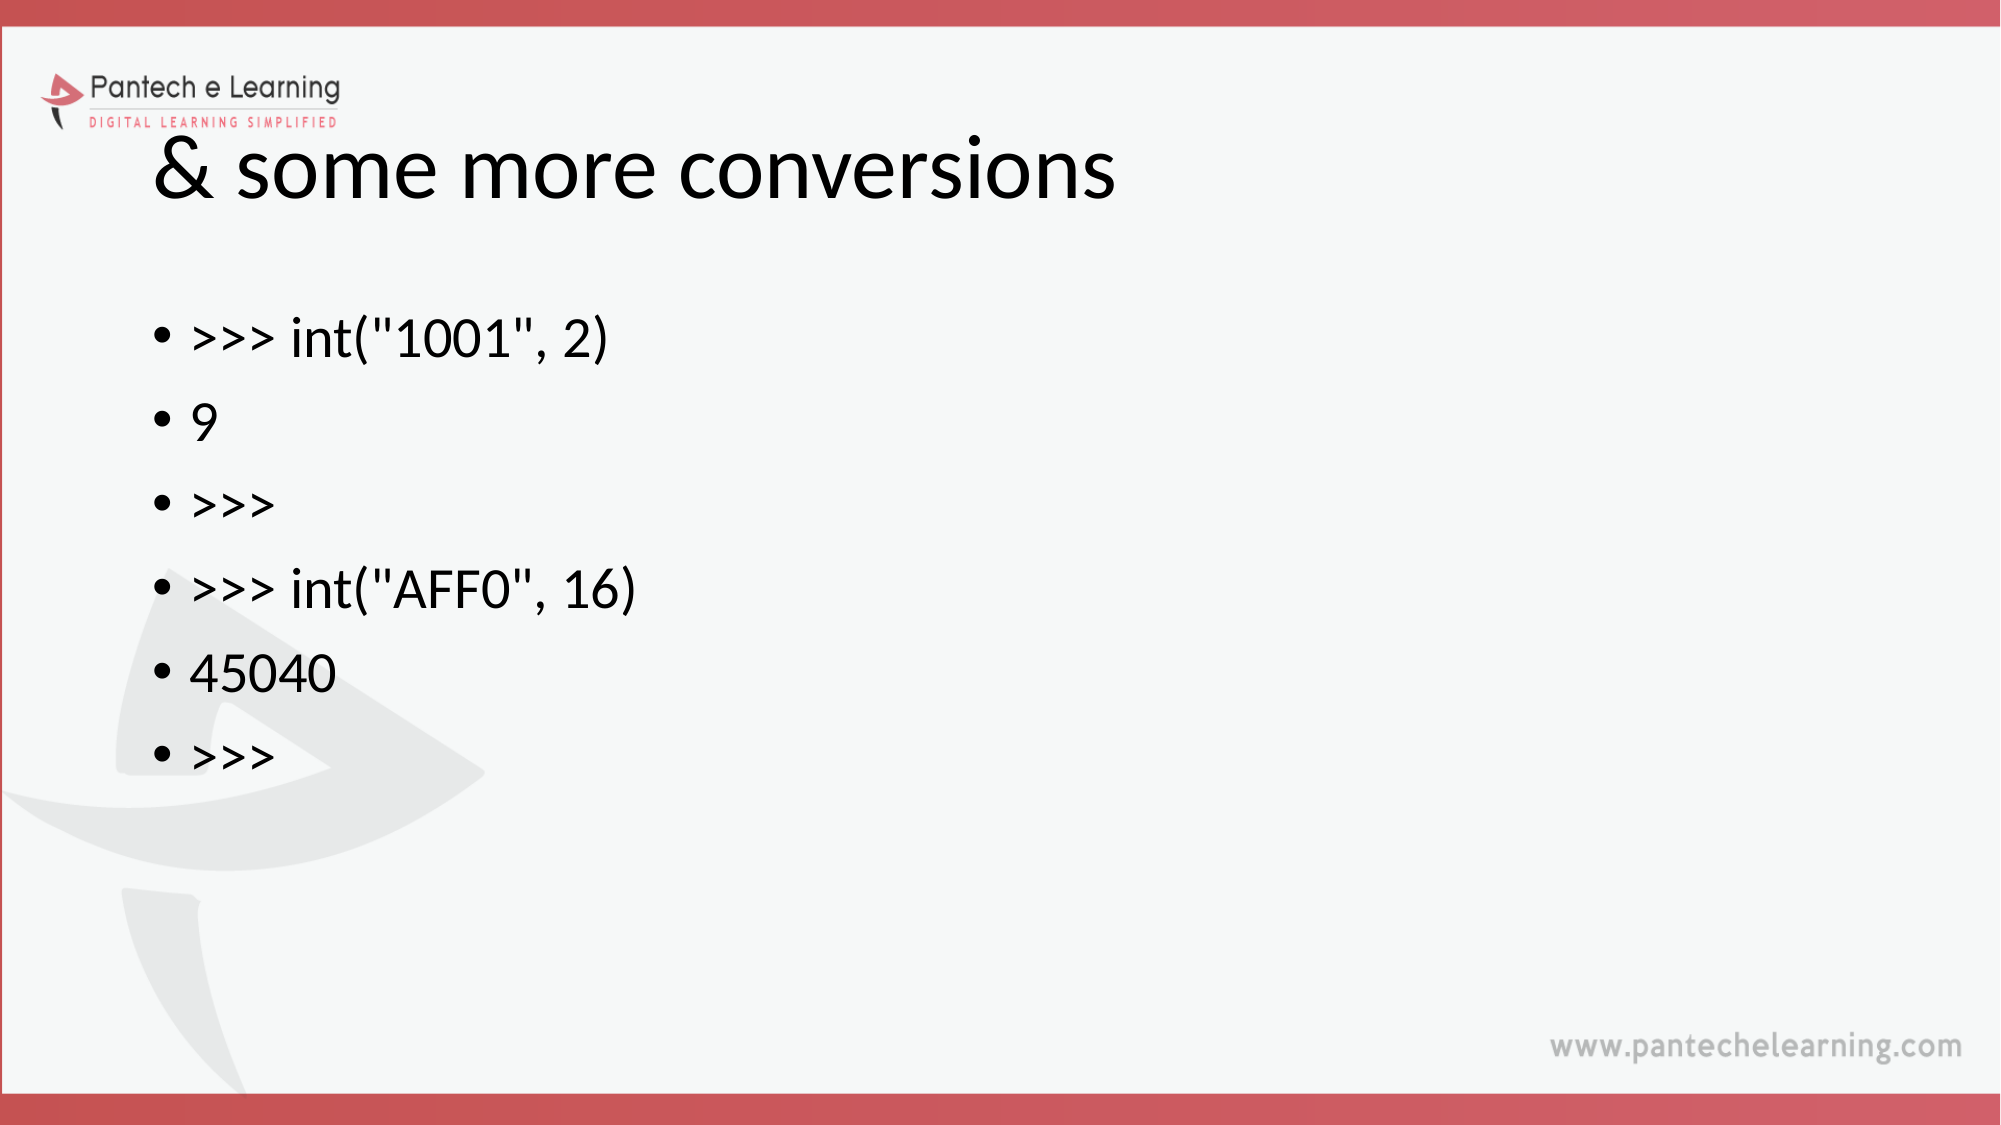

# & some more conversions
>>> int("1001", 2)
9
>>>
>>> int("AFF0", 16)
45040
>>>